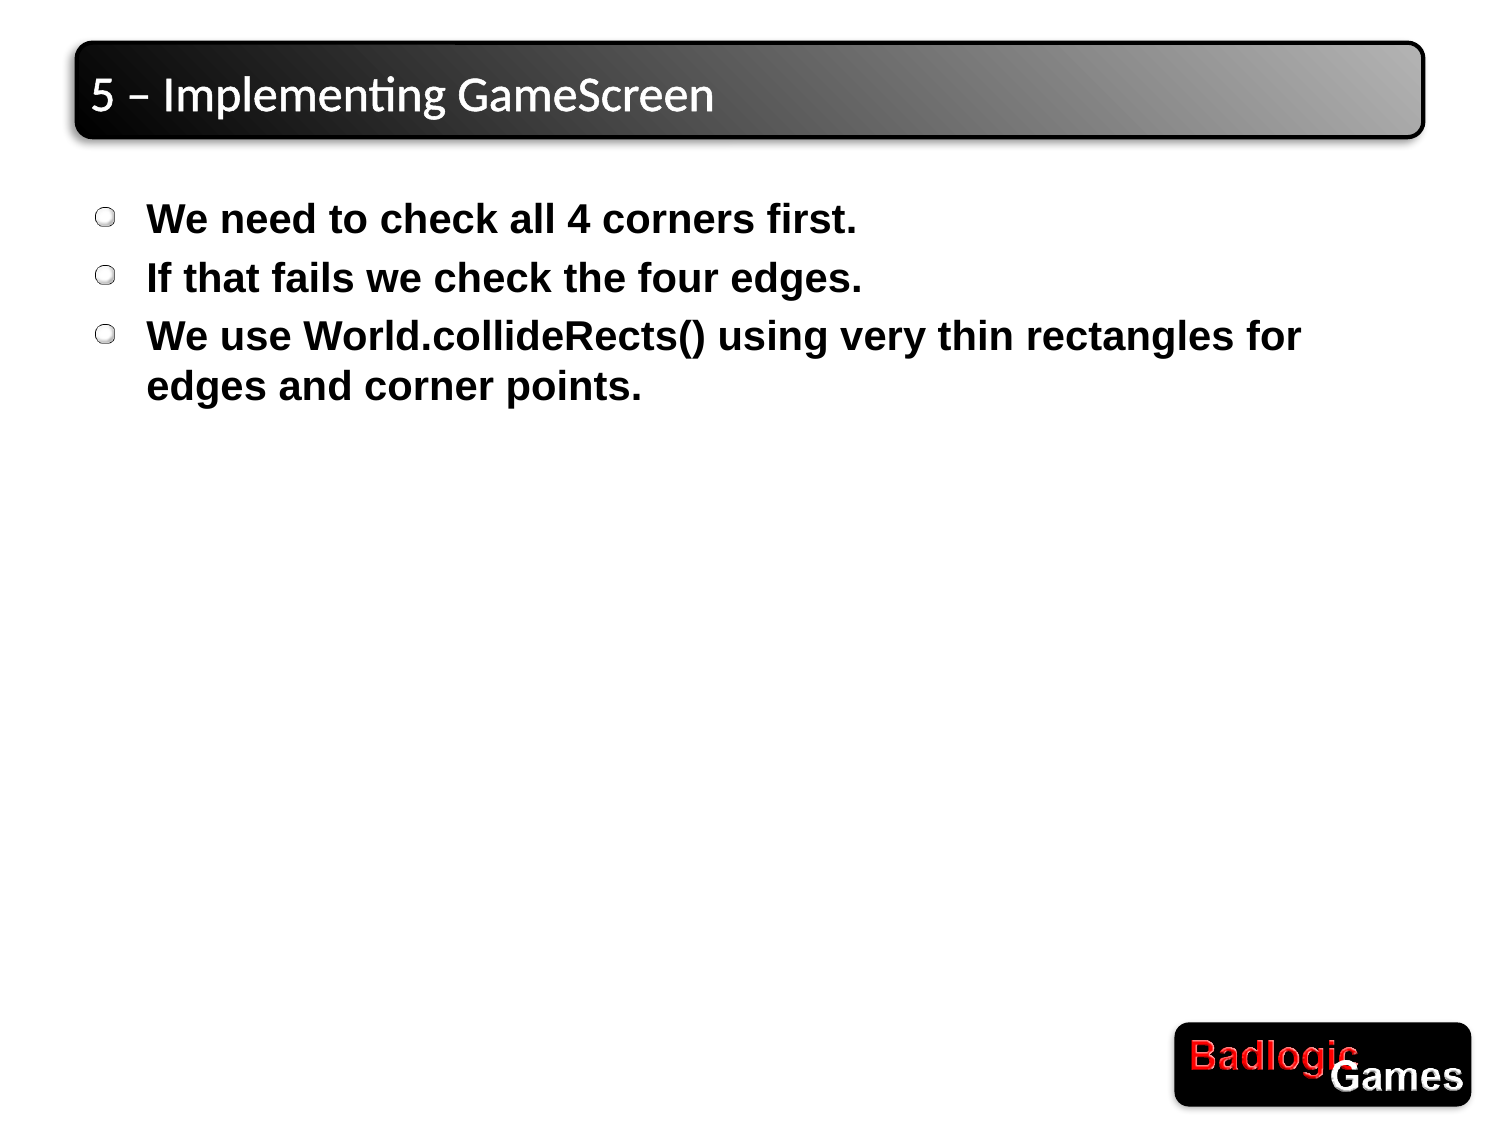

# 5 – Implementing GameScreen
We need to check all 4 corners first.
If that fails we check the four edges.
We use World.collideRects() using very thin rectangles for edges and corner points.